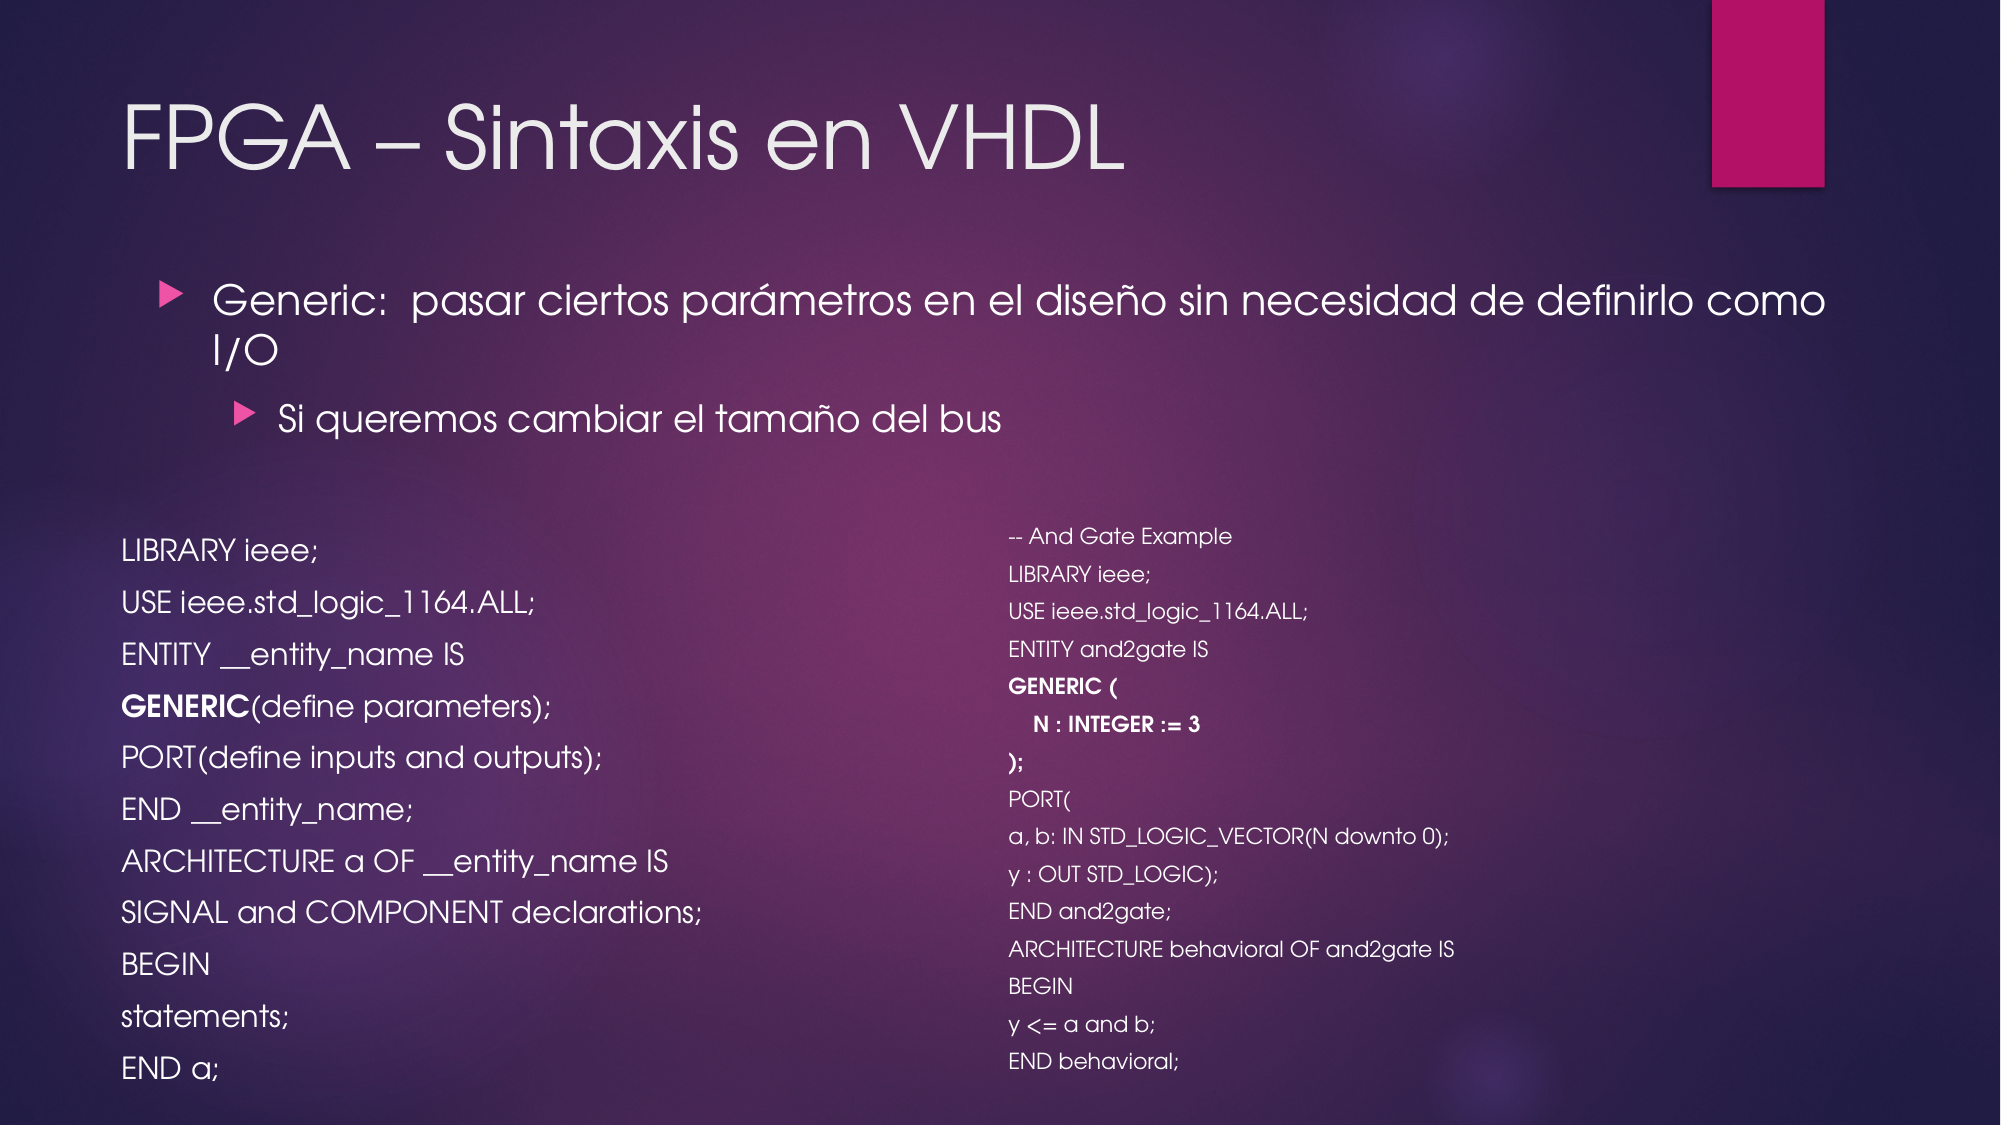

# FPGA – Sintaxis en VHDL
Generic:  pasar ciertos parámetros en el diseño sin necesidad de definirlo como I/O
Si queremos cambiar el tamaño del bus
-- And Gate Example
LIBRARY ieee;
USE ieee.std_logic_1164.ALL;
ENTITY and2gate IS
GENERIC (
    N : INTEGER := 3
);
PORT(
a, b: IN STD_LOGIC_VECTOR(N downto 0);
y : OUT STD_LOGIC);
END and2gate;
ARCHITECTURE behavioral OF and2gate IS
BEGIN
y <= a and b;
END behavioral;
LIBRARY ieee;
USE ieee.std_logic_1164.ALL;
ENTITY __entity_name IS
GENERIC(define parameters);
PORT(define inputs and outputs);
END __entity_name;
ARCHITECTURE a OF __entity_name IS
SIGNAL and COMPONENT declarations;
BEGIN
statements;
END a;